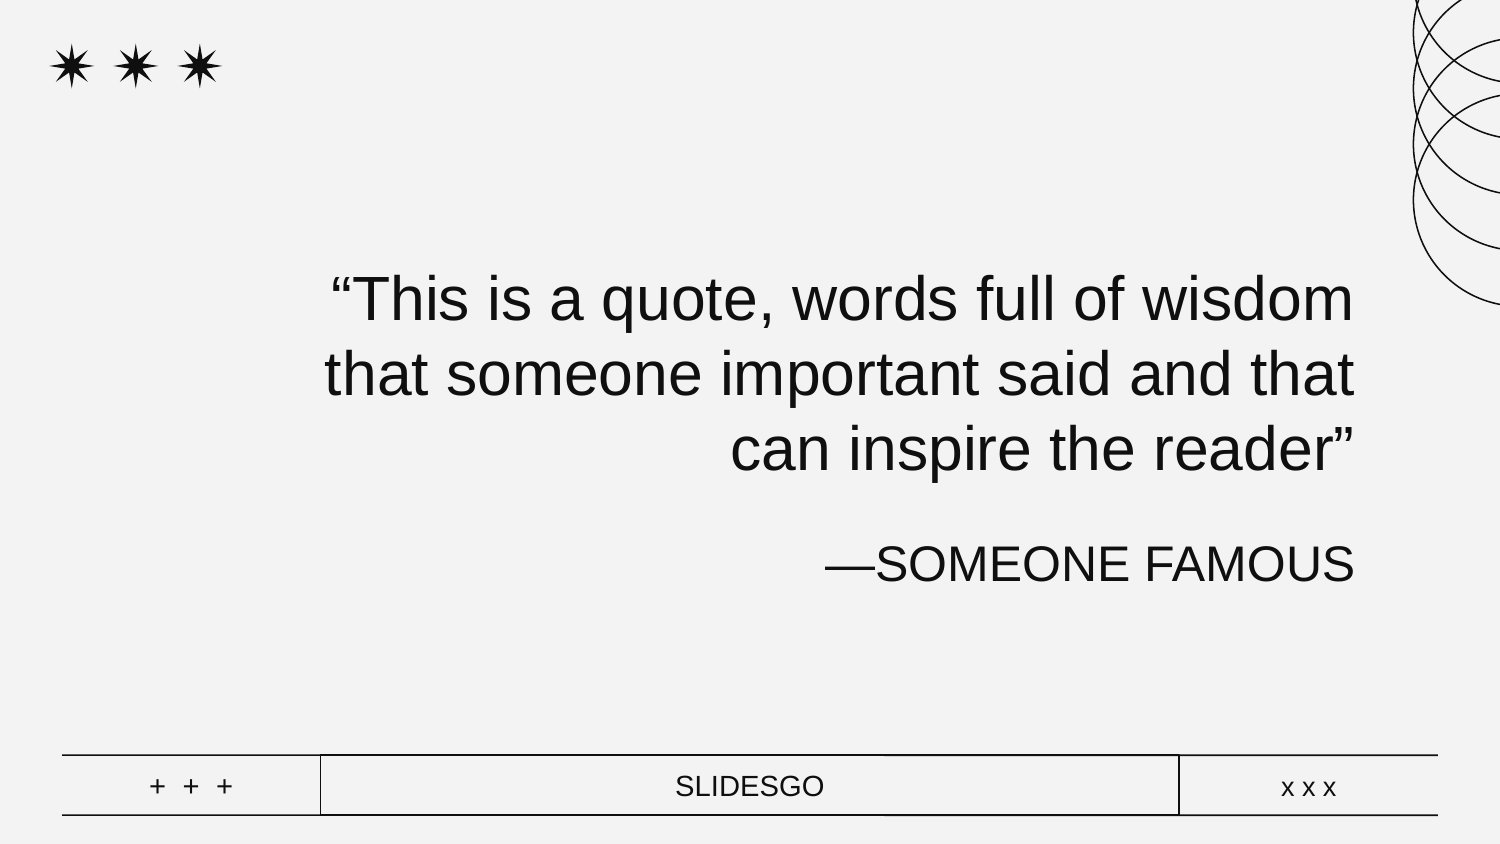

# “This is a quote, words full of wisdom that someone important said and that can inspire the reader”
—SOMEONE FAMOUS
SLIDESGO